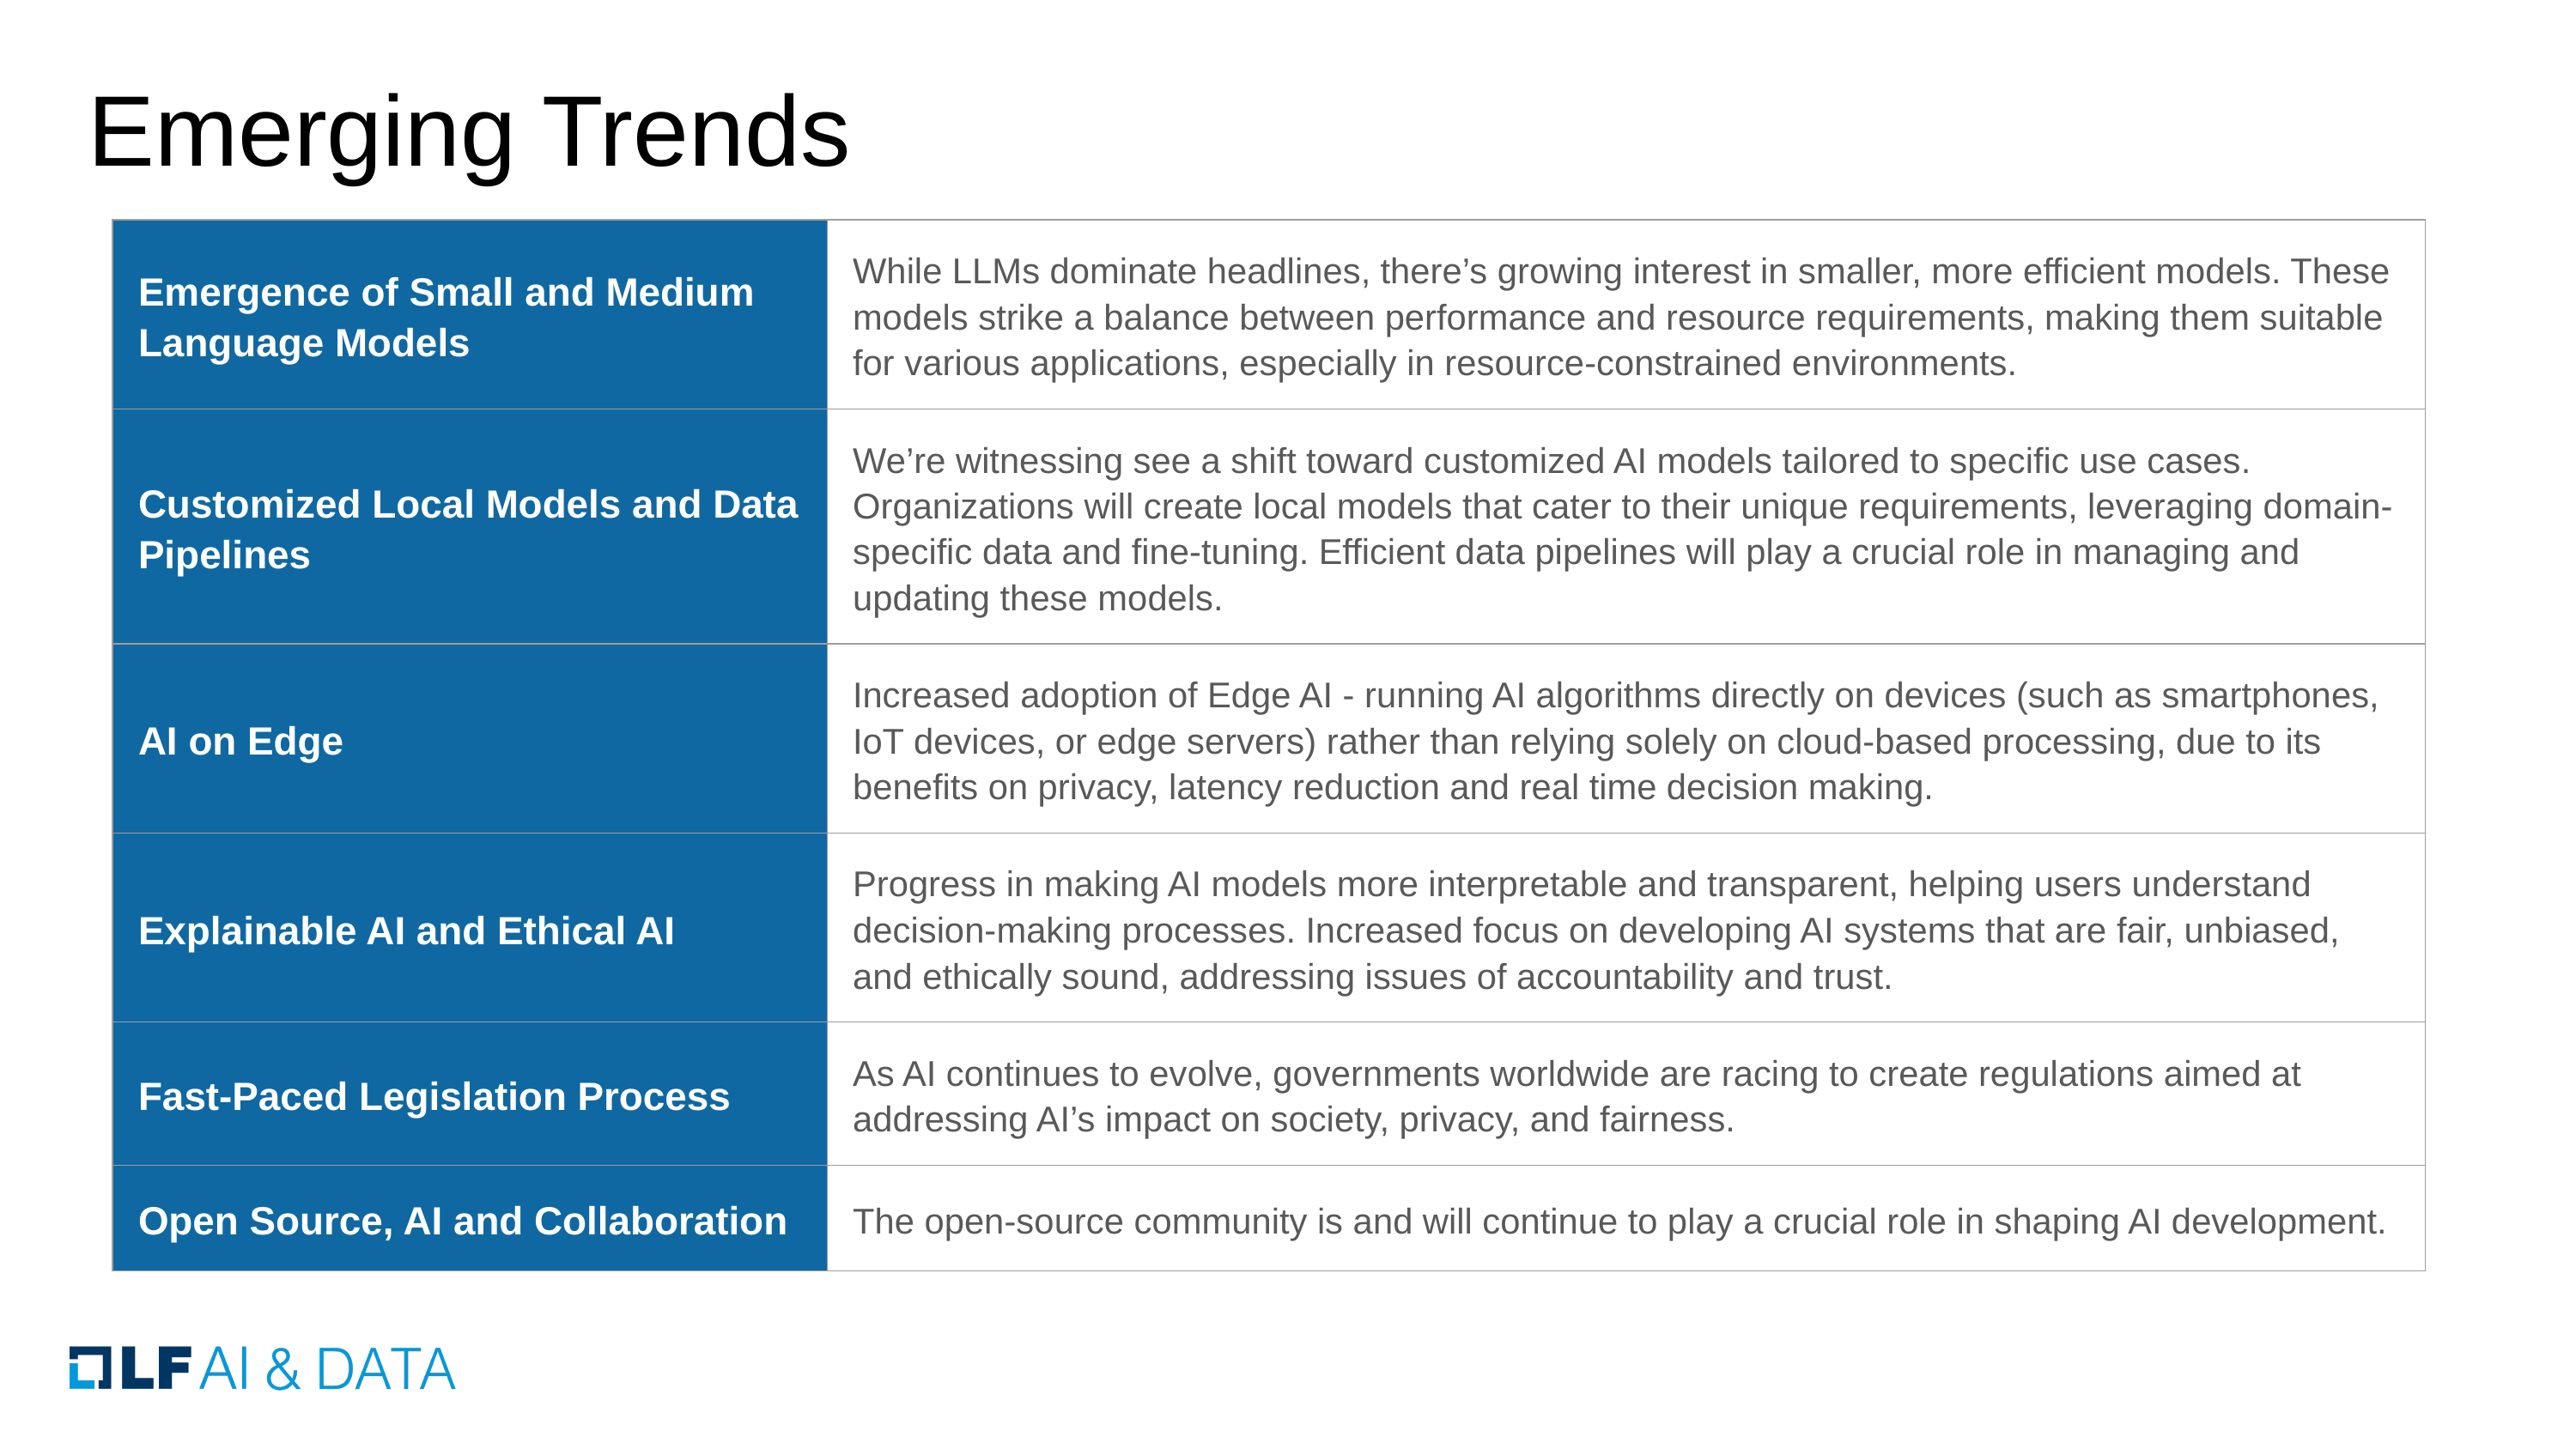

# Emerging Trends
| Emergence of Small and Medium Language Models | While LLMs dominate headlines, there’s growing interest in smaller, more efficient models. These models strike a balance between performance and resource requirements, making them suitable for various applications, especially in resource-constrained environments. |
| --- | --- |
| Customized Local Models and Data Pipelines | We’re witnessing see a shift toward customized AI models tailored to specific use cases. Organizations will create local models that cater to their unique requirements, leveraging domain-specific data and fine-tuning. Efficient data pipelines will play a crucial role in managing and updating these models. |
| AI on Edge | Increased adoption of Edge AI - running AI algorithms directly on devices (such as smartphones, IoT devices, or edge servers) rather than relying solely on cloud-based processing, due to its benefits on privacy, latency reduction and real time decision making. |
| Explainable AI and Ethical AI | Progress in making AI models more interpretable and transparent, helping users understand decision-making processes. Increased focus on developing AI systems that are fair, unbiased, and ethically sound, addressing issues of accountability and trust. |
| Fast-Paced Legislation Process | As AI continues to evolve, governments worldwide are racing to create regulations aimed at addressing AI’s impact on society, privacy, and fairness. |
| Open Source, AI and Collaboration | The open-source community is and will continue to play a crucial role in shaping AI development. |